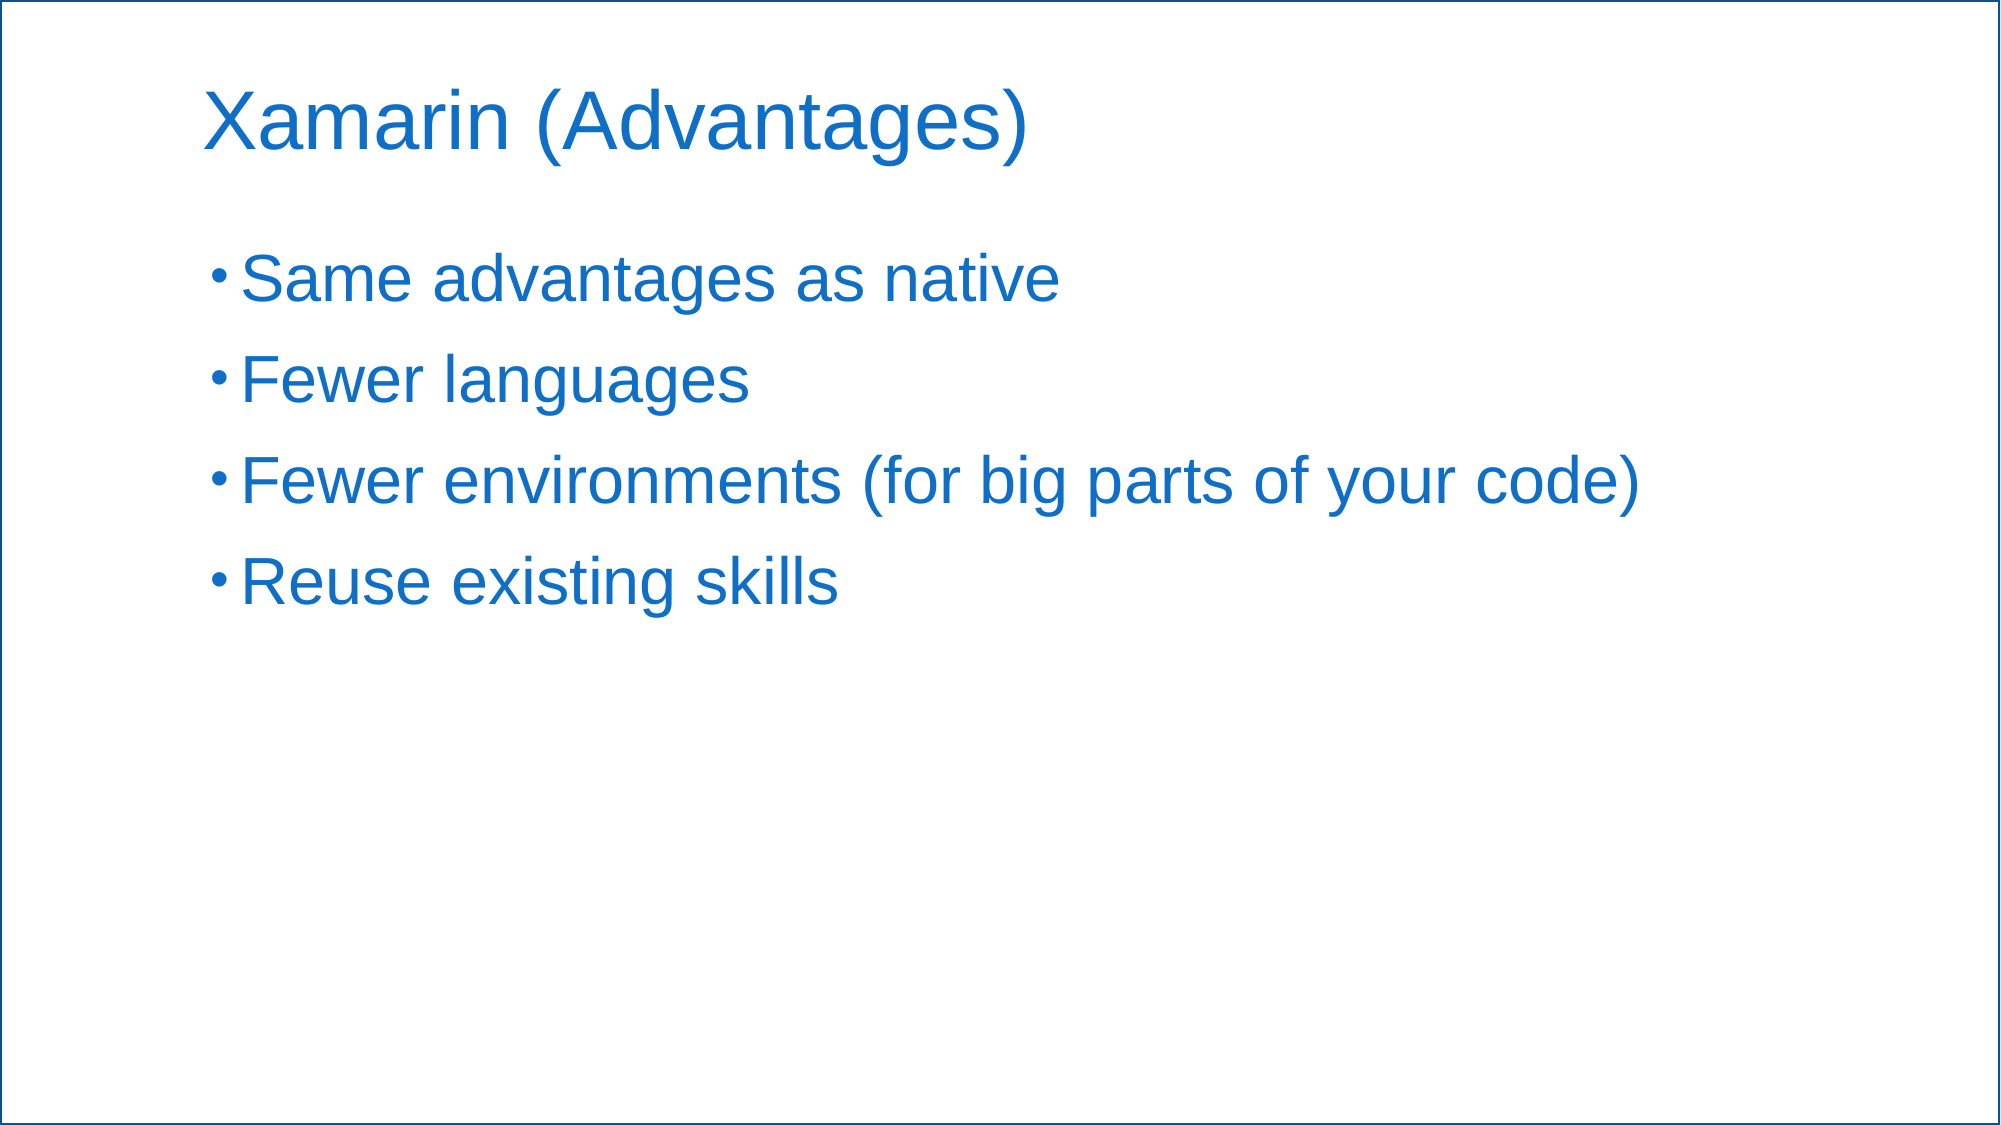

# Xamarin (Advantages)
Same advantages as native
Fewer languages
Fewer environments (for big parts of your code)
Reuse existing skills